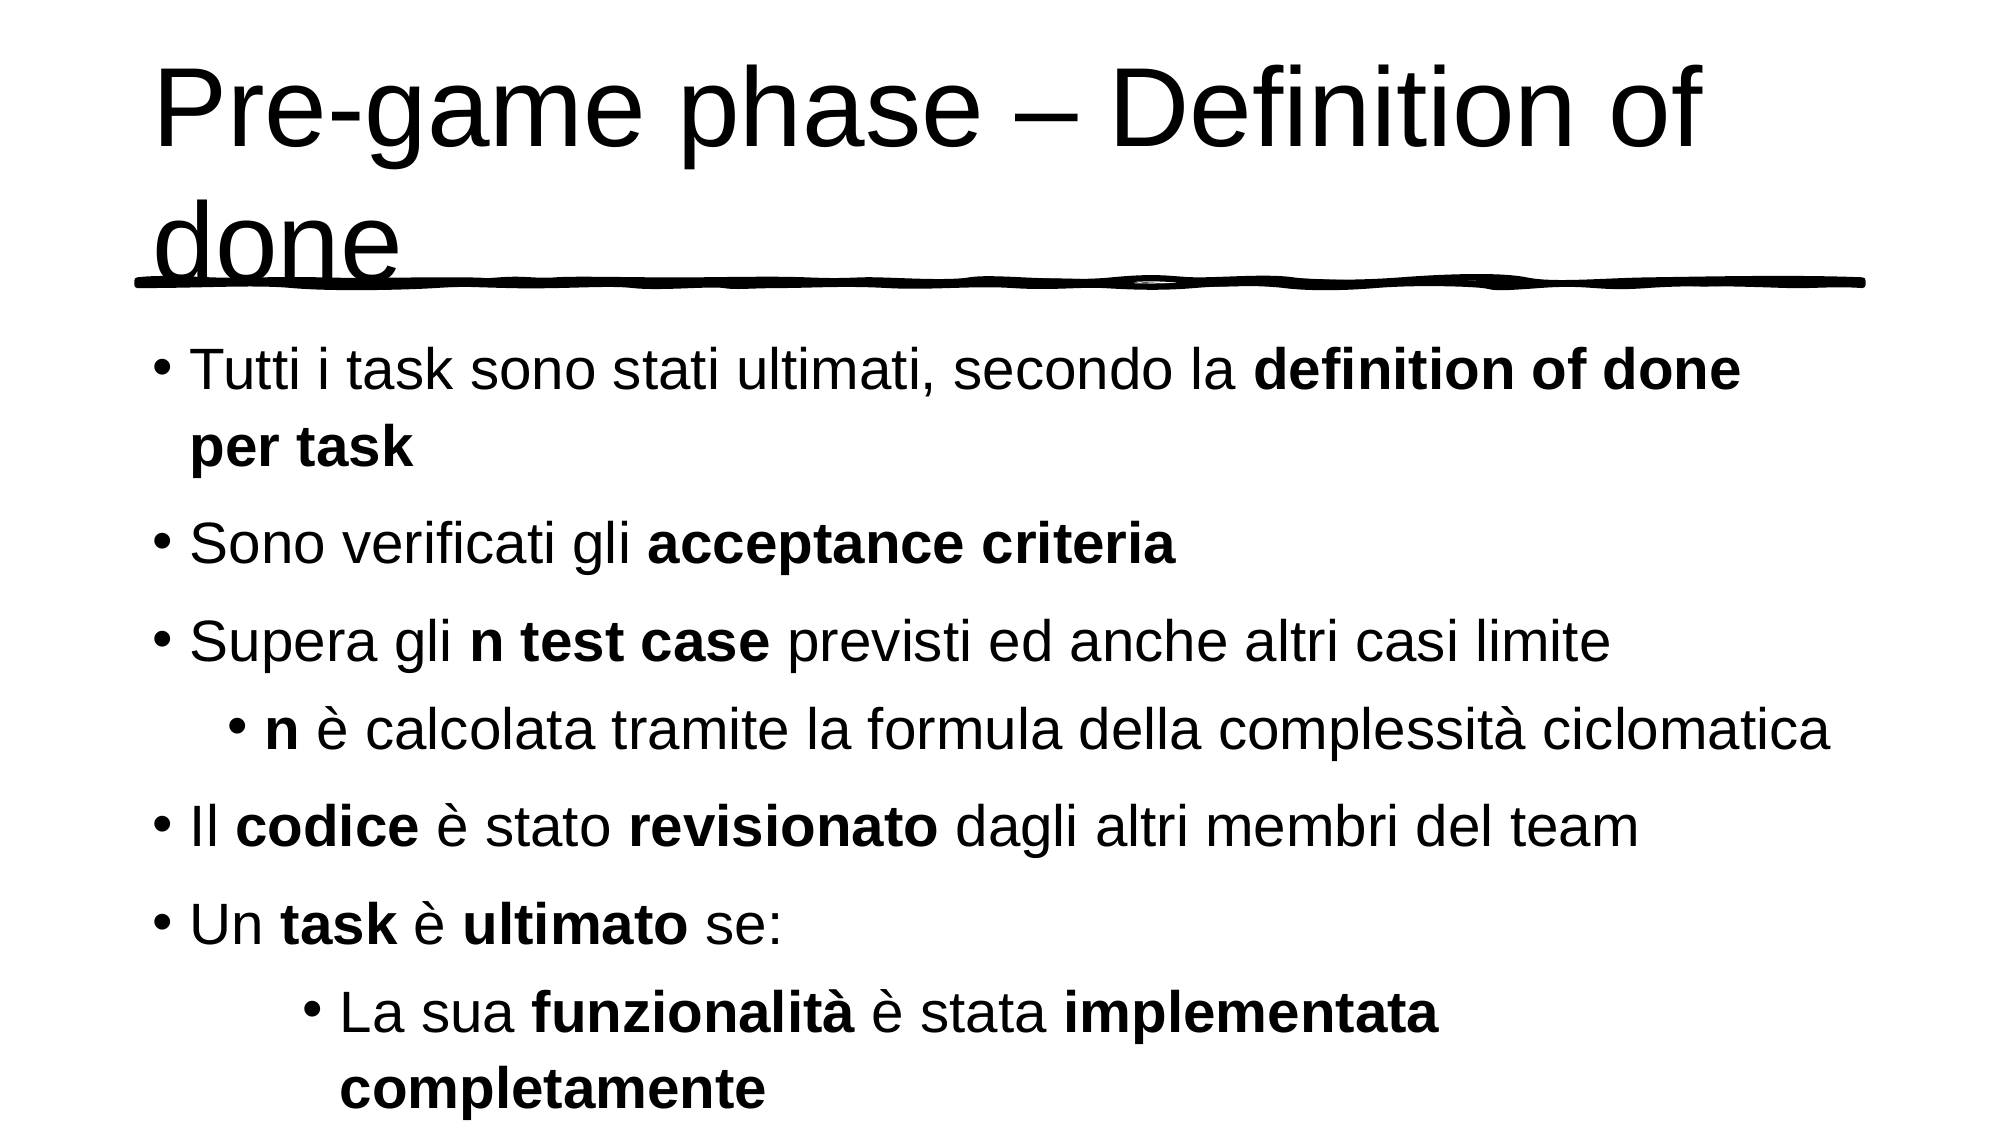

# Pre-game phase – Definition of done
Tutti i task sono stati ultimati, secondo la definition of done per task
Sono verificati gli acceptance criteria
Supera gli n test case previsti ed anche altri casi limite
n è calcolata tramite la formula della complessità ciclomatica
Il codice è stato revisionato dagli altri membri del team
Un task è ultimato se:
La sua funzionalità è stata implementata completamente